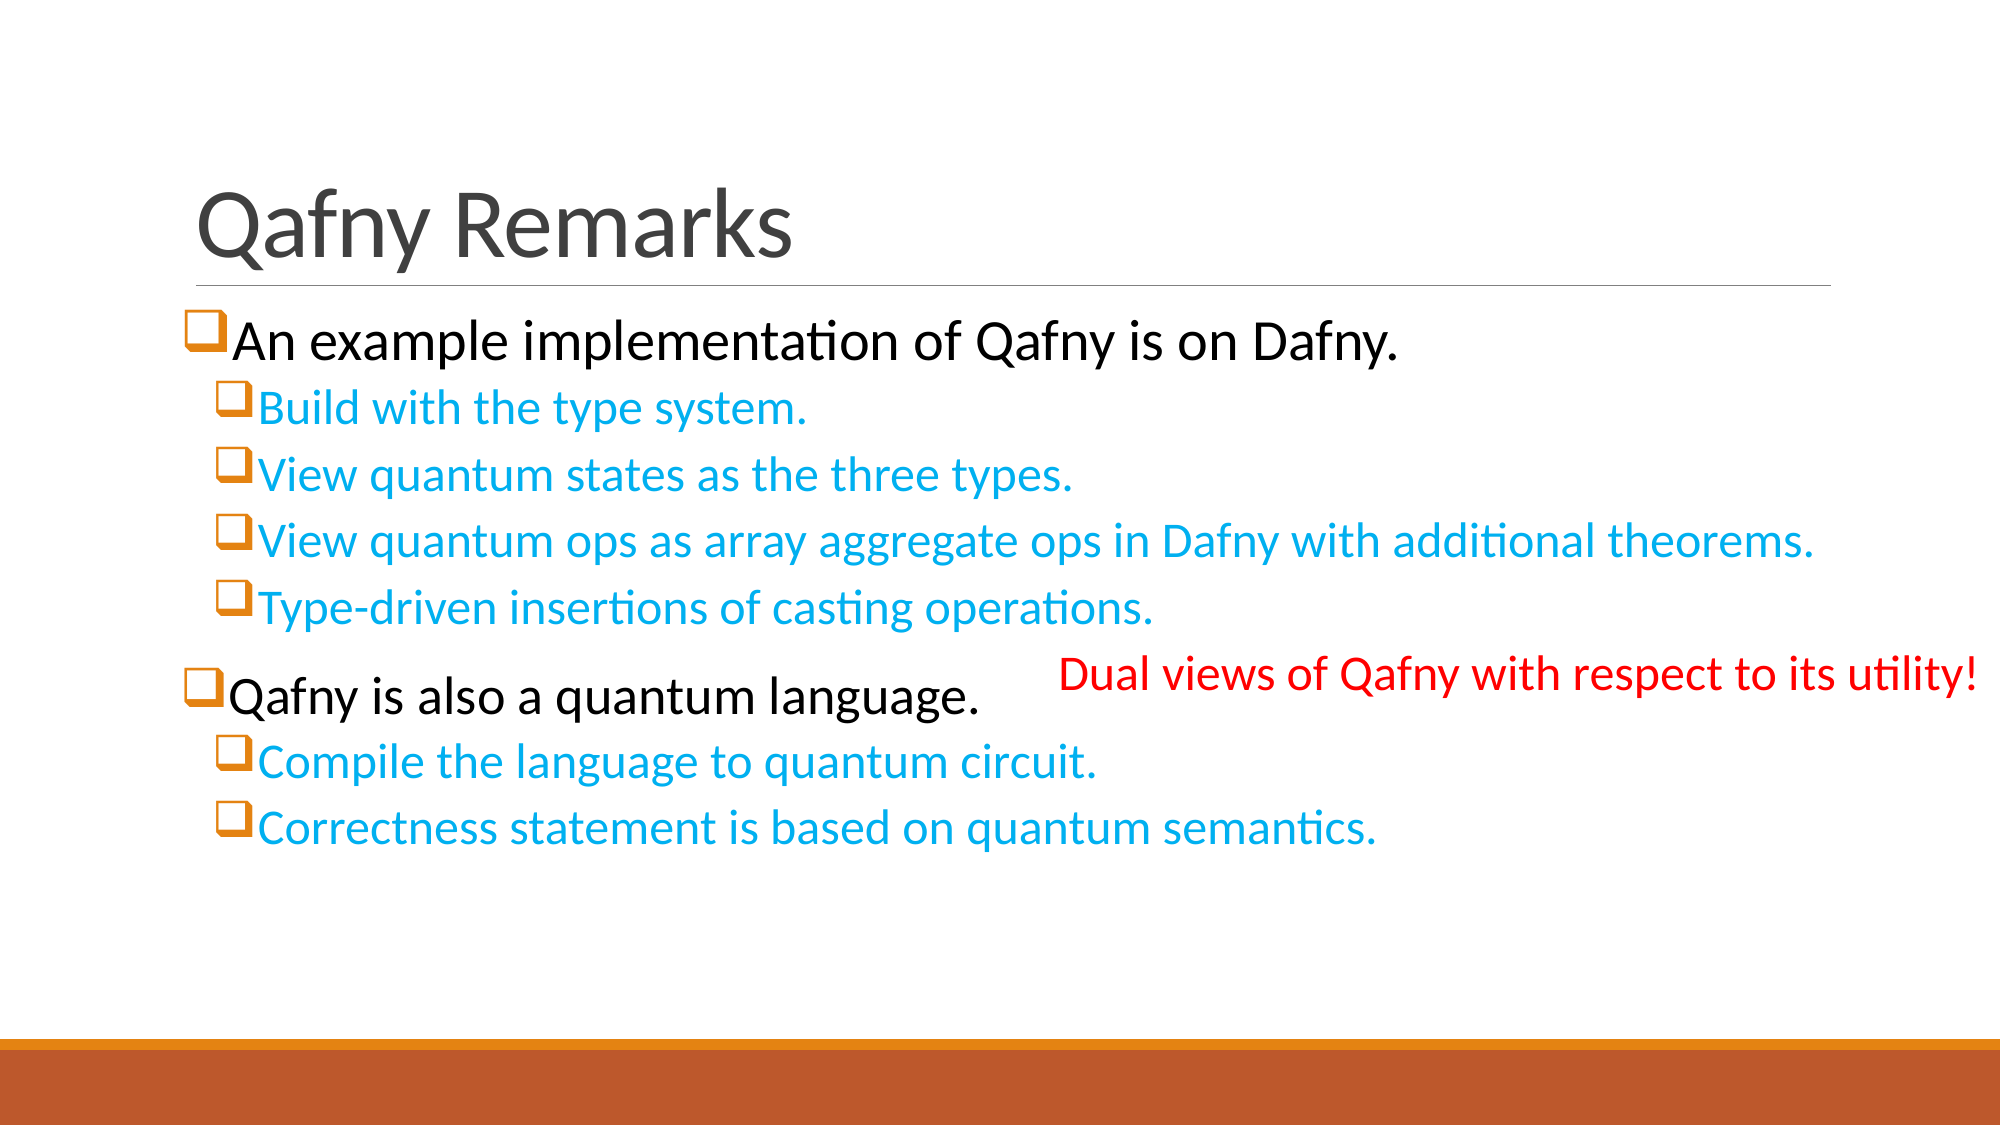

# Qafny Remarks
An example implementation of Qafny is on Dafny.
Build with the type system.
View quantum states as the three types.
View quantum ops as array aggregate ops in Dafny with additional theorems.
Type-driven insertions of casting operations.
Qafny is also a quantum language.
Compile the language to quantum circuit.
Correctness statement is based on quantum semantics.

Dual views of Qafny with respect to its utility!